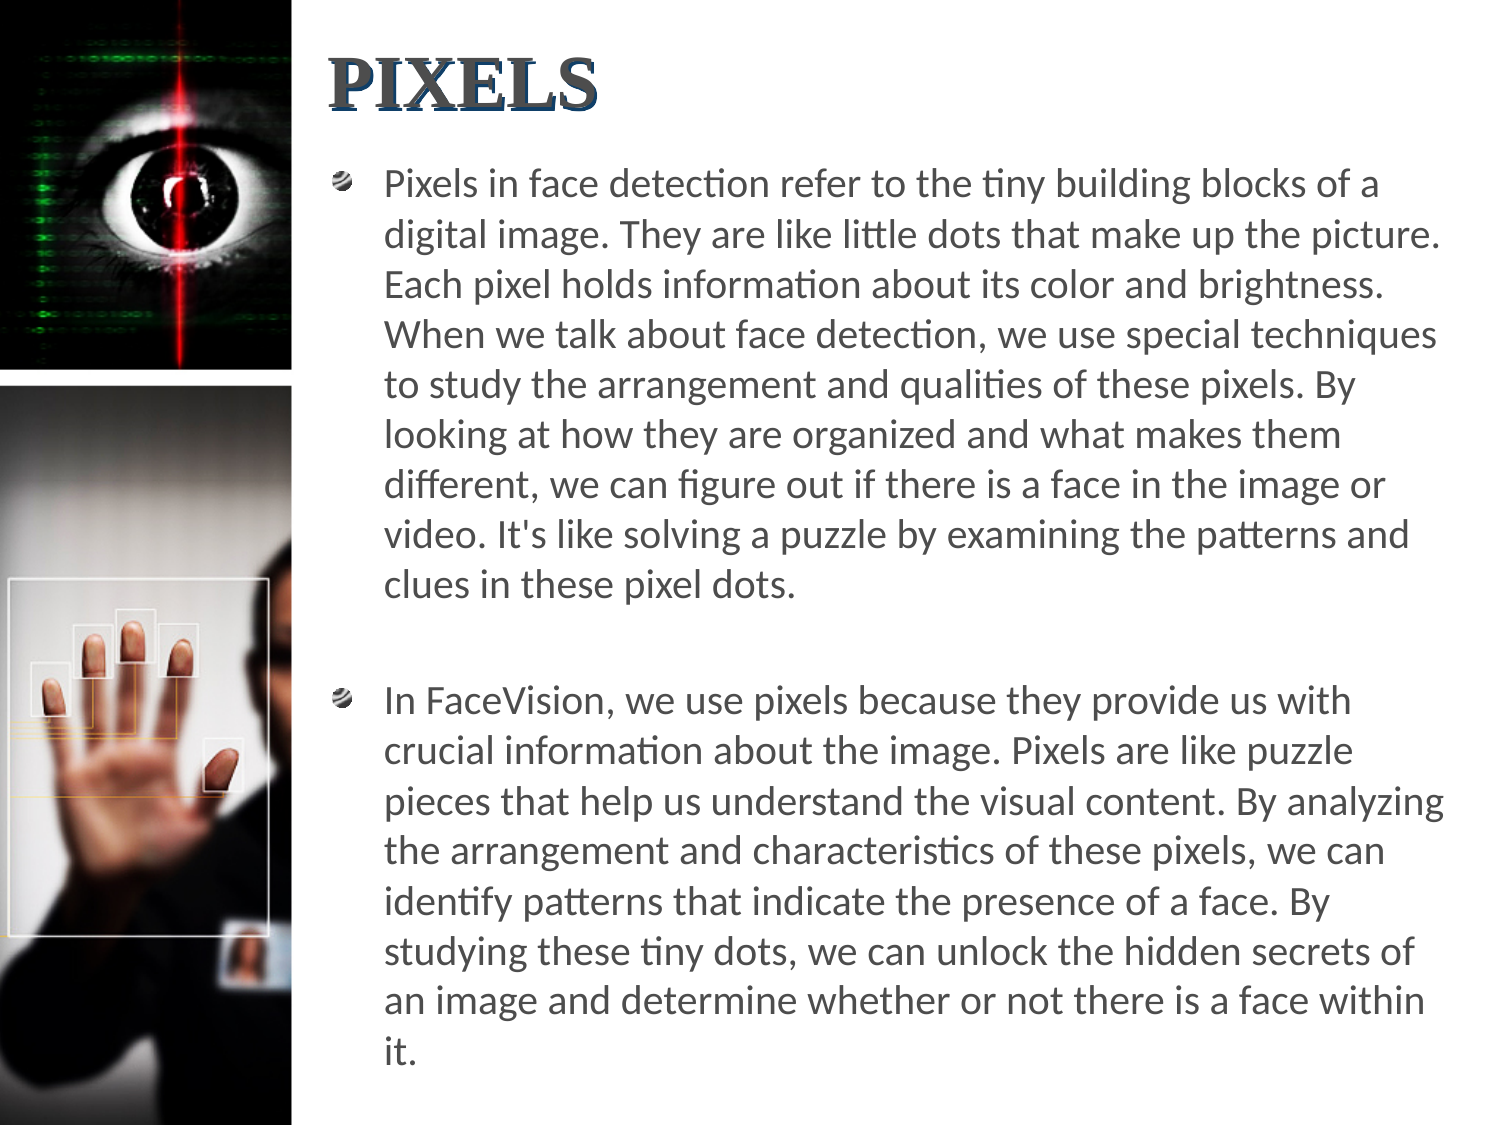

# PIXELS
Pixels in face detection refer to the tiny building blocks of a digital image. They are like little dots that make up the picture. Each pixel holds information about its color and brightness. When we talk about face detection, we use special techniques to study the arrangement and qualities of these pixels. By looking at how they are organized and what makes them different, we can figure out if there is a face in the image or video. It's like solving a puzzle by examining the patterns and clues in these pixel dots.

In FaceVision, we use pixels because they provide us with crucial information about the image. Pixels are like puzzle pieces that help us understand the visual content. By analyzing the arrangement and characteristics of these pixels, we can identify patterns that indicate the presence of a face. By studying these tiny dots, we can unlock the hidden secrets of an image and determine whether or not there is a face within it.